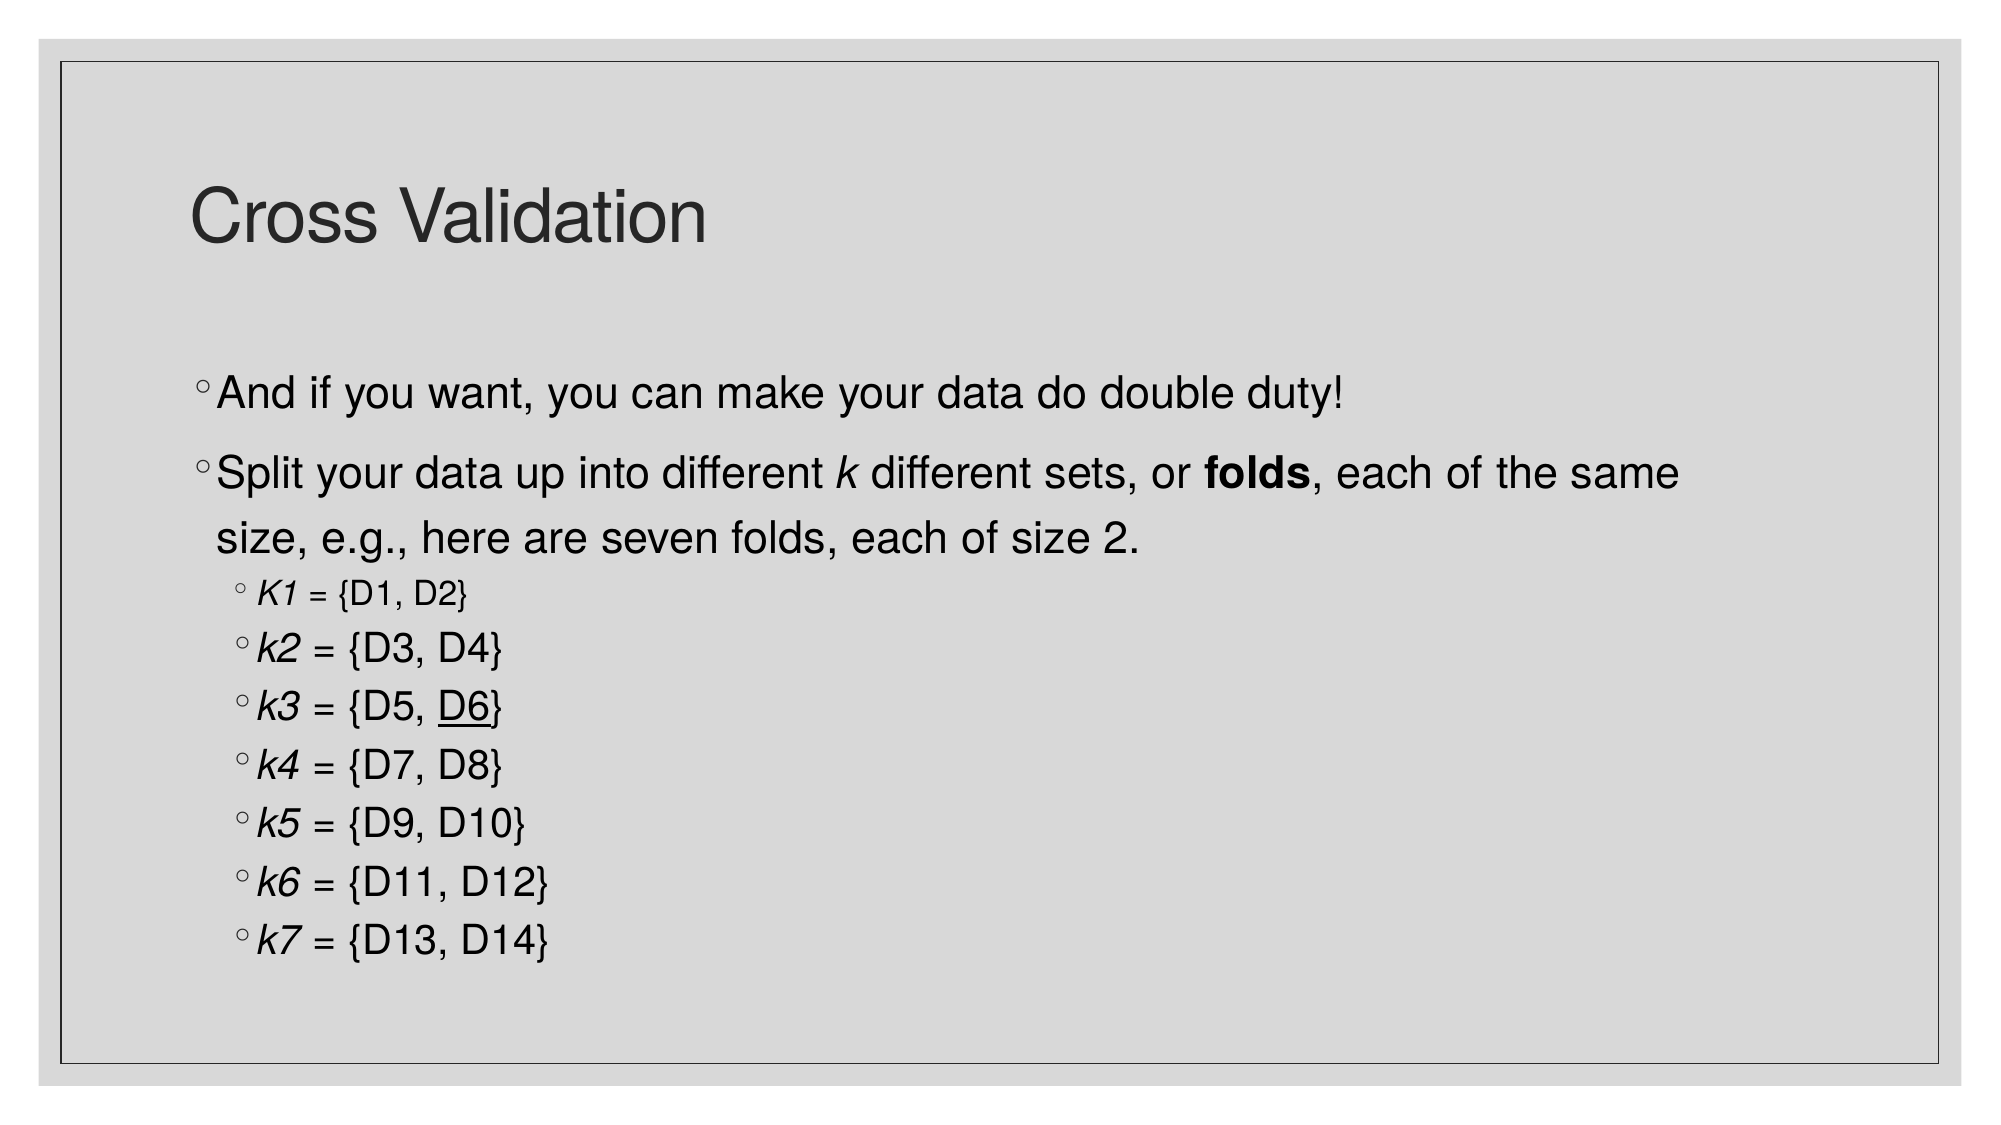

# Cross Validation
And if you want, you can make your data do double duty!
Split your data up into different k different sets, or folds, each of the same size, e.g., here are seven folds, each of size 2.
K1 = {D1, D2}
k2 = {D3, D4}
k3 = {D5, D6}
k4 = {D7, D8}
k5 = {D9, D10}
k6 = {D11, D12}
k7 = {D13, D14}